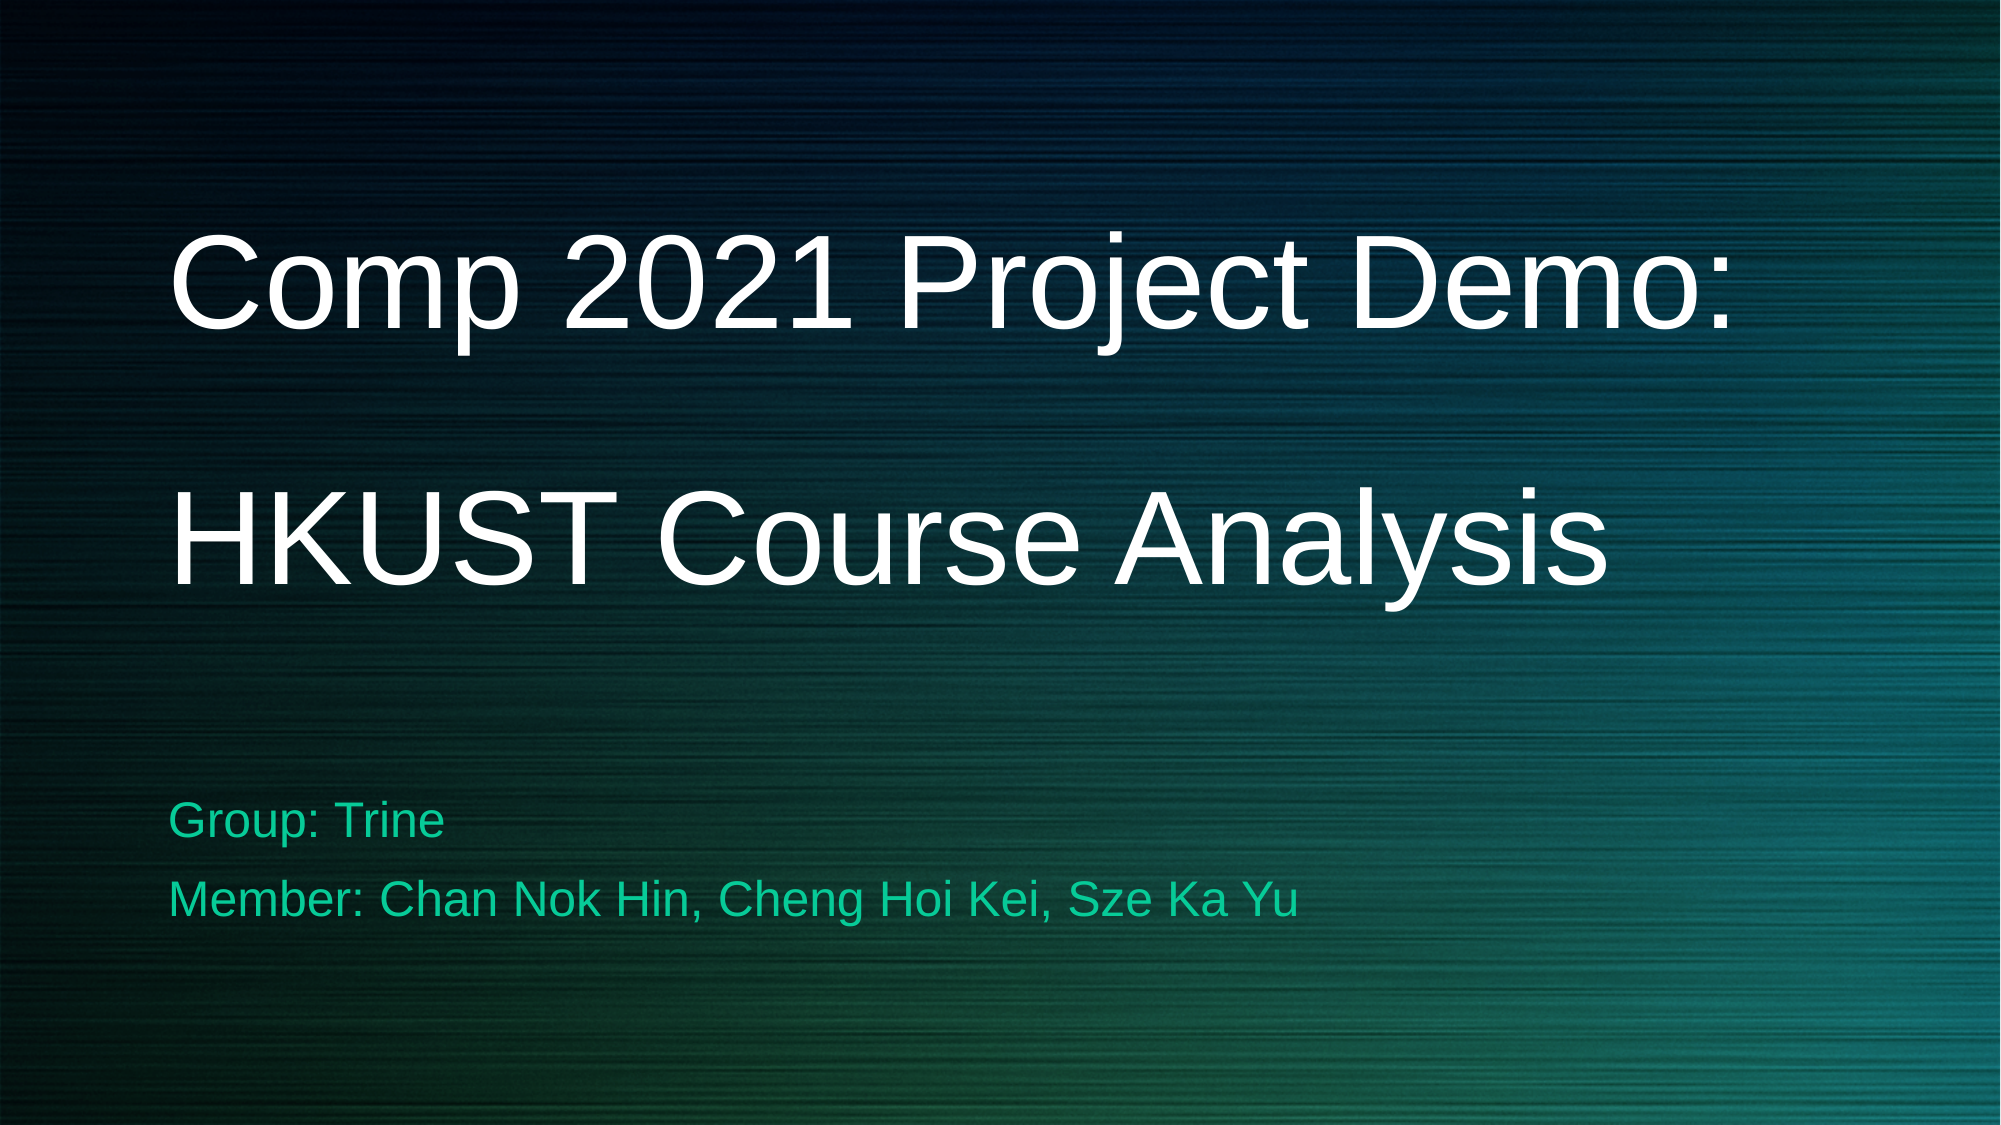

# Comp 2021 Project Demo: HKUST Course Analysis
Group: Trine
Member: Chan Nok Hin, Cheng Hoi Kei, Sze Ka Yu